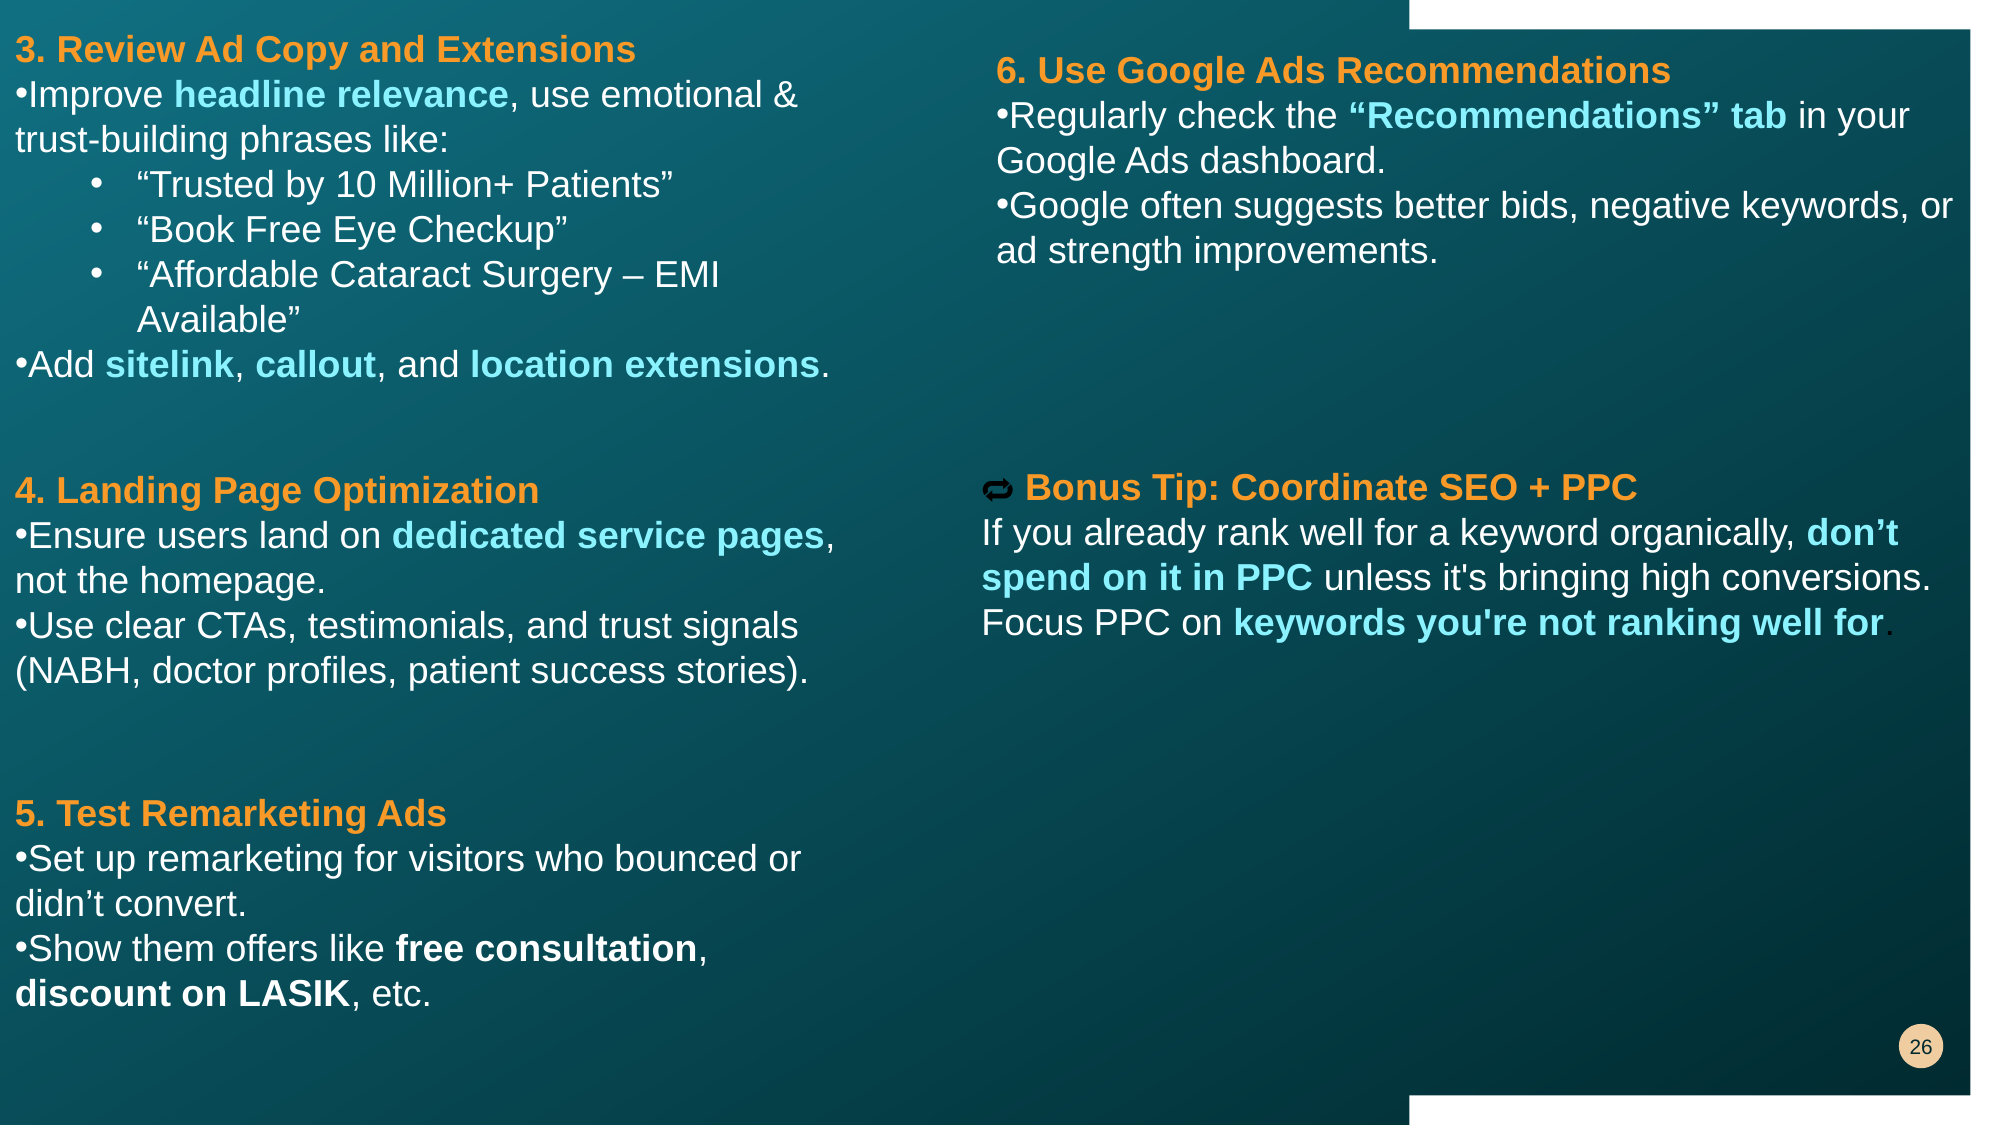

3. Review Ad Copy and Extensions
Improve headline relevance, use emotional & trust-building phrases like:
“Trusted by 10 Million+ Patients”
“Book Free Eye Checkup”
“Affordable Cataract Surgery – EMI Available”
Add sitelink, callout, and location extensions.
6. Use Google Ads Recommendations
Regularly check the “Recommendations” tab in your Google Ads dashboard.
Google often suggests better bids, negative keywords, or ad strength improvements.
🔁 Bonus Tip: Coordinate SEO + PPC
If you already rank well for a keyword organically, don’t spend on it in PPC unless it's bringing high conversions. Focus PPC on keywords you're not ranking well for.
4. Landing Page Optimization
Ensure users land on dedicated service pages, not the homepage.
Use clear CTAs, testimonials, and trust signals (NABH, doctor profiles, patient success stories).
5. Test Remarketing Ads
Set up remarketing for visitors who bounced or didn’t convert.
Show them offers like free consultation, discount on LASIK, etc.
26